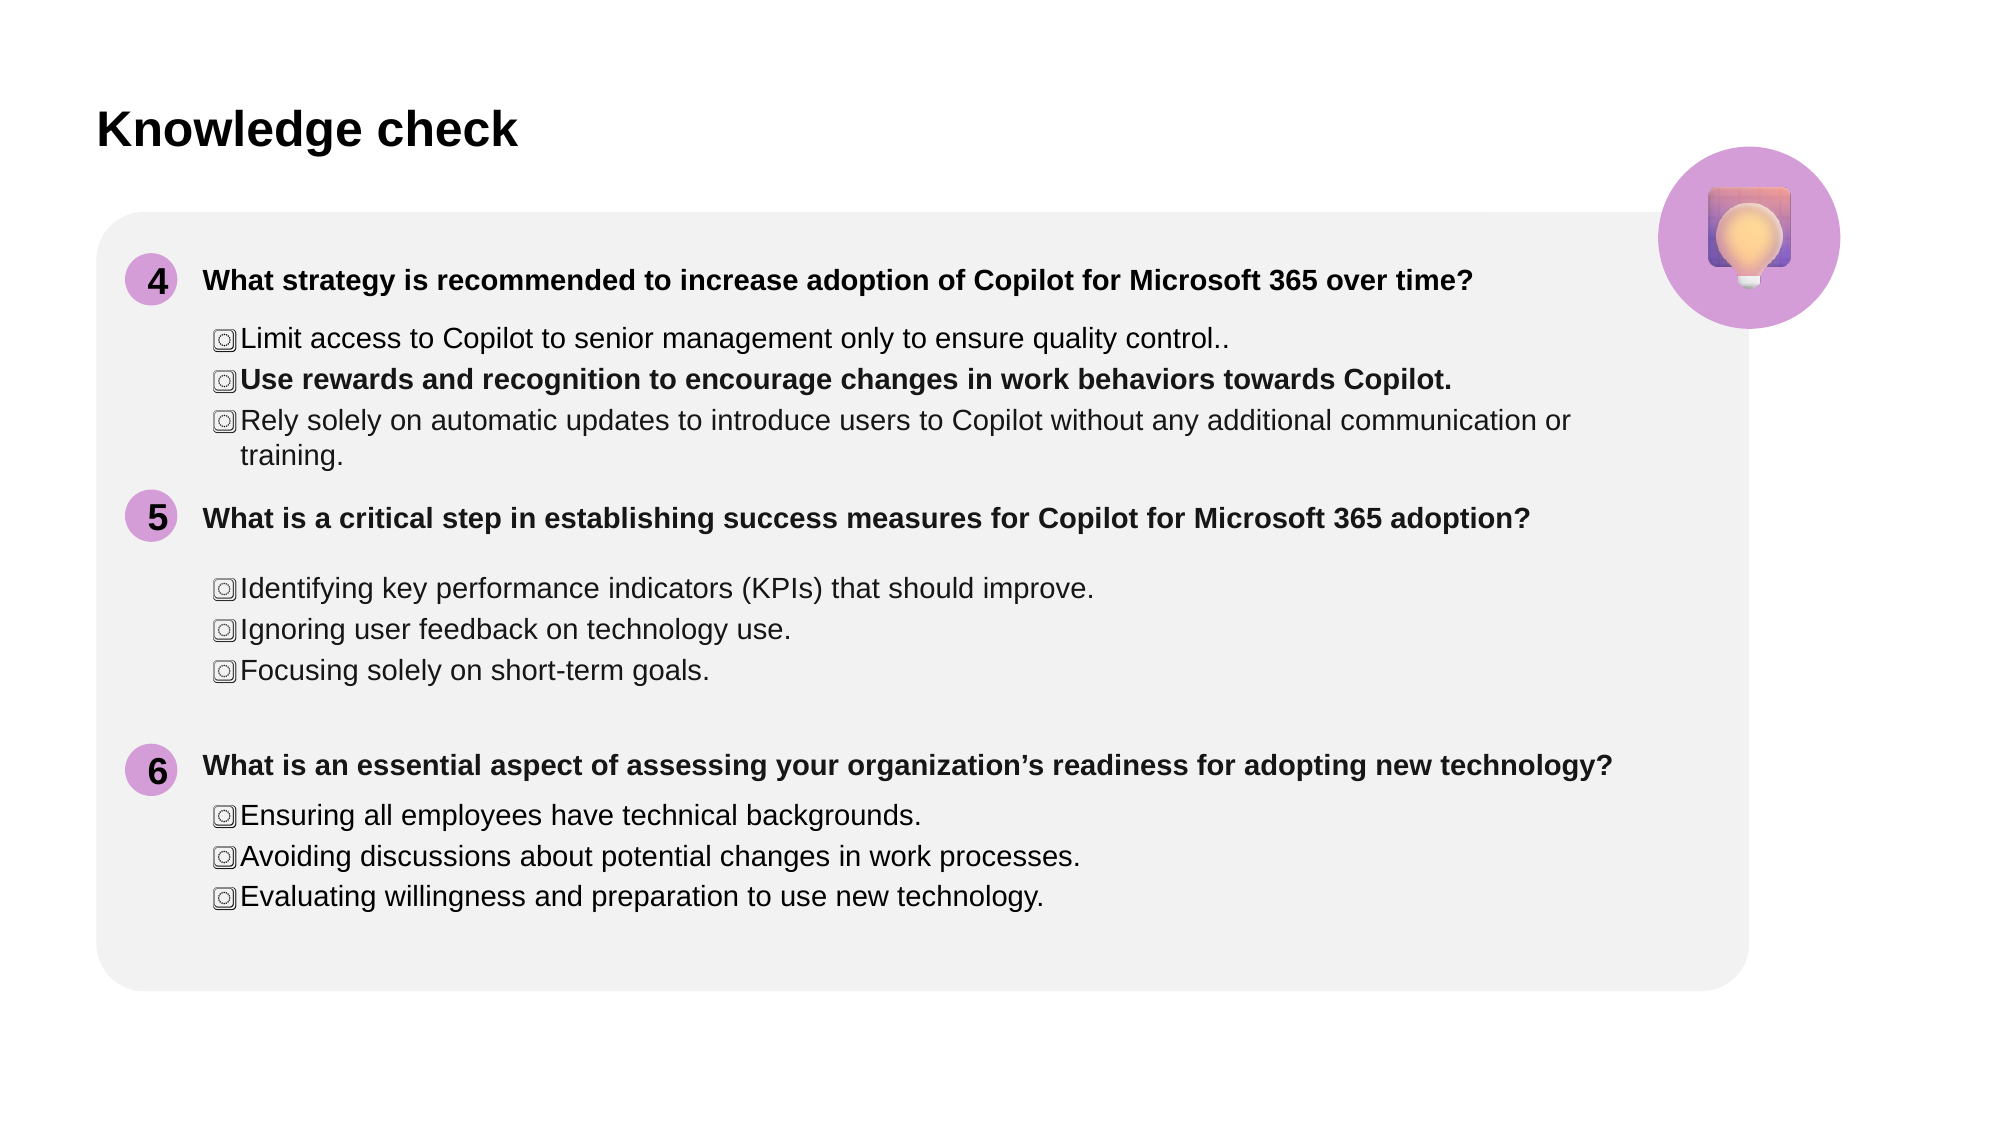

# Knowledge check
4
What strategy is recommended to increase adoption of Copilot for Microsoft 365 over time?
Limit access to Copilot to senior management only to ensure quality control..
Use rewards and recognition to encourage changes in work behaviors towards Copilot.
Rely solely on automatic updates to introduce users to Copilot without any additional communication or training.
5
What is a critical step in establishing success measures for Copilot for Microsoft 365 adoption?
Identifying key performance indicators (KPIs) that should improve.
Ignoring user feedback on technology use.
Focusing solely on short-term goals.
6
What is an essential aspect of assessing your organization’s readiness for adopting new technology?
Ensuring all employees have technical backgrounds.
Avoiding discussions about potential changes in work processes.
Evaluating willingness and preparation to use new technology.